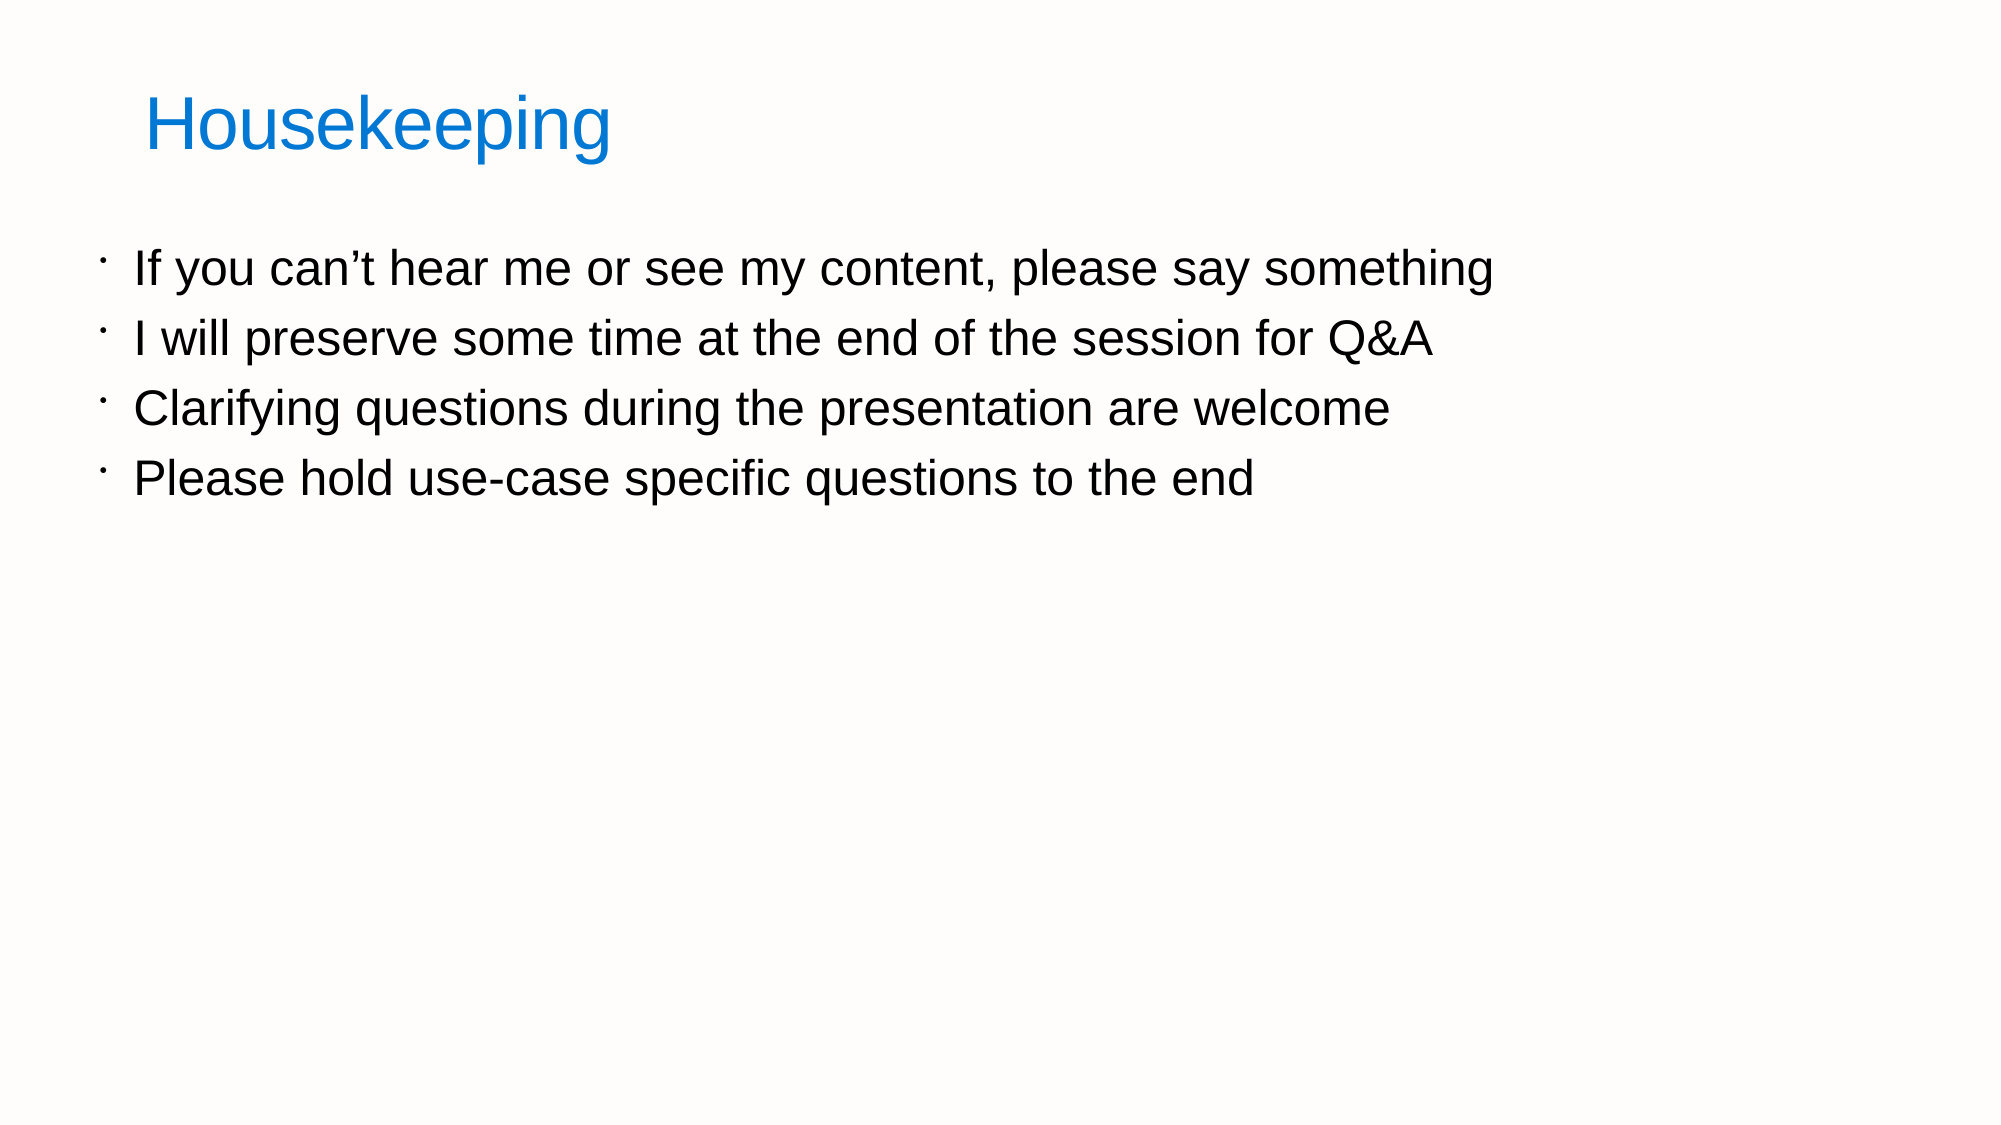

# Housekeeping
If you can’t hear me or see my content, please say something
I will preserve some time at the end of the session for Q&A
Clarifying questions during the presentation are welcome
Please hold use-case specific questions to the end